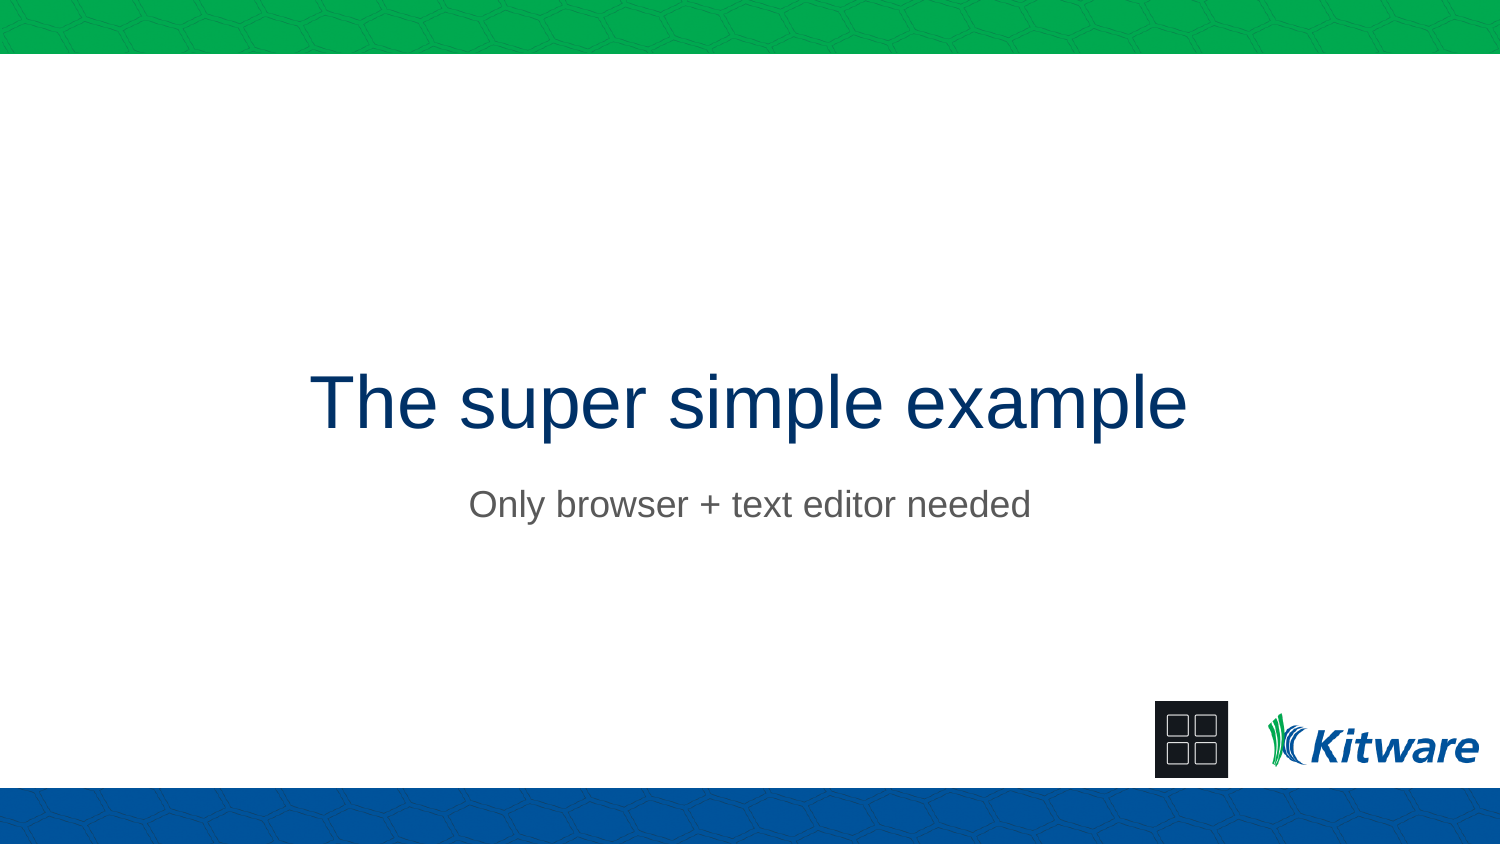

# The super simple example
Only browser + text editor needed